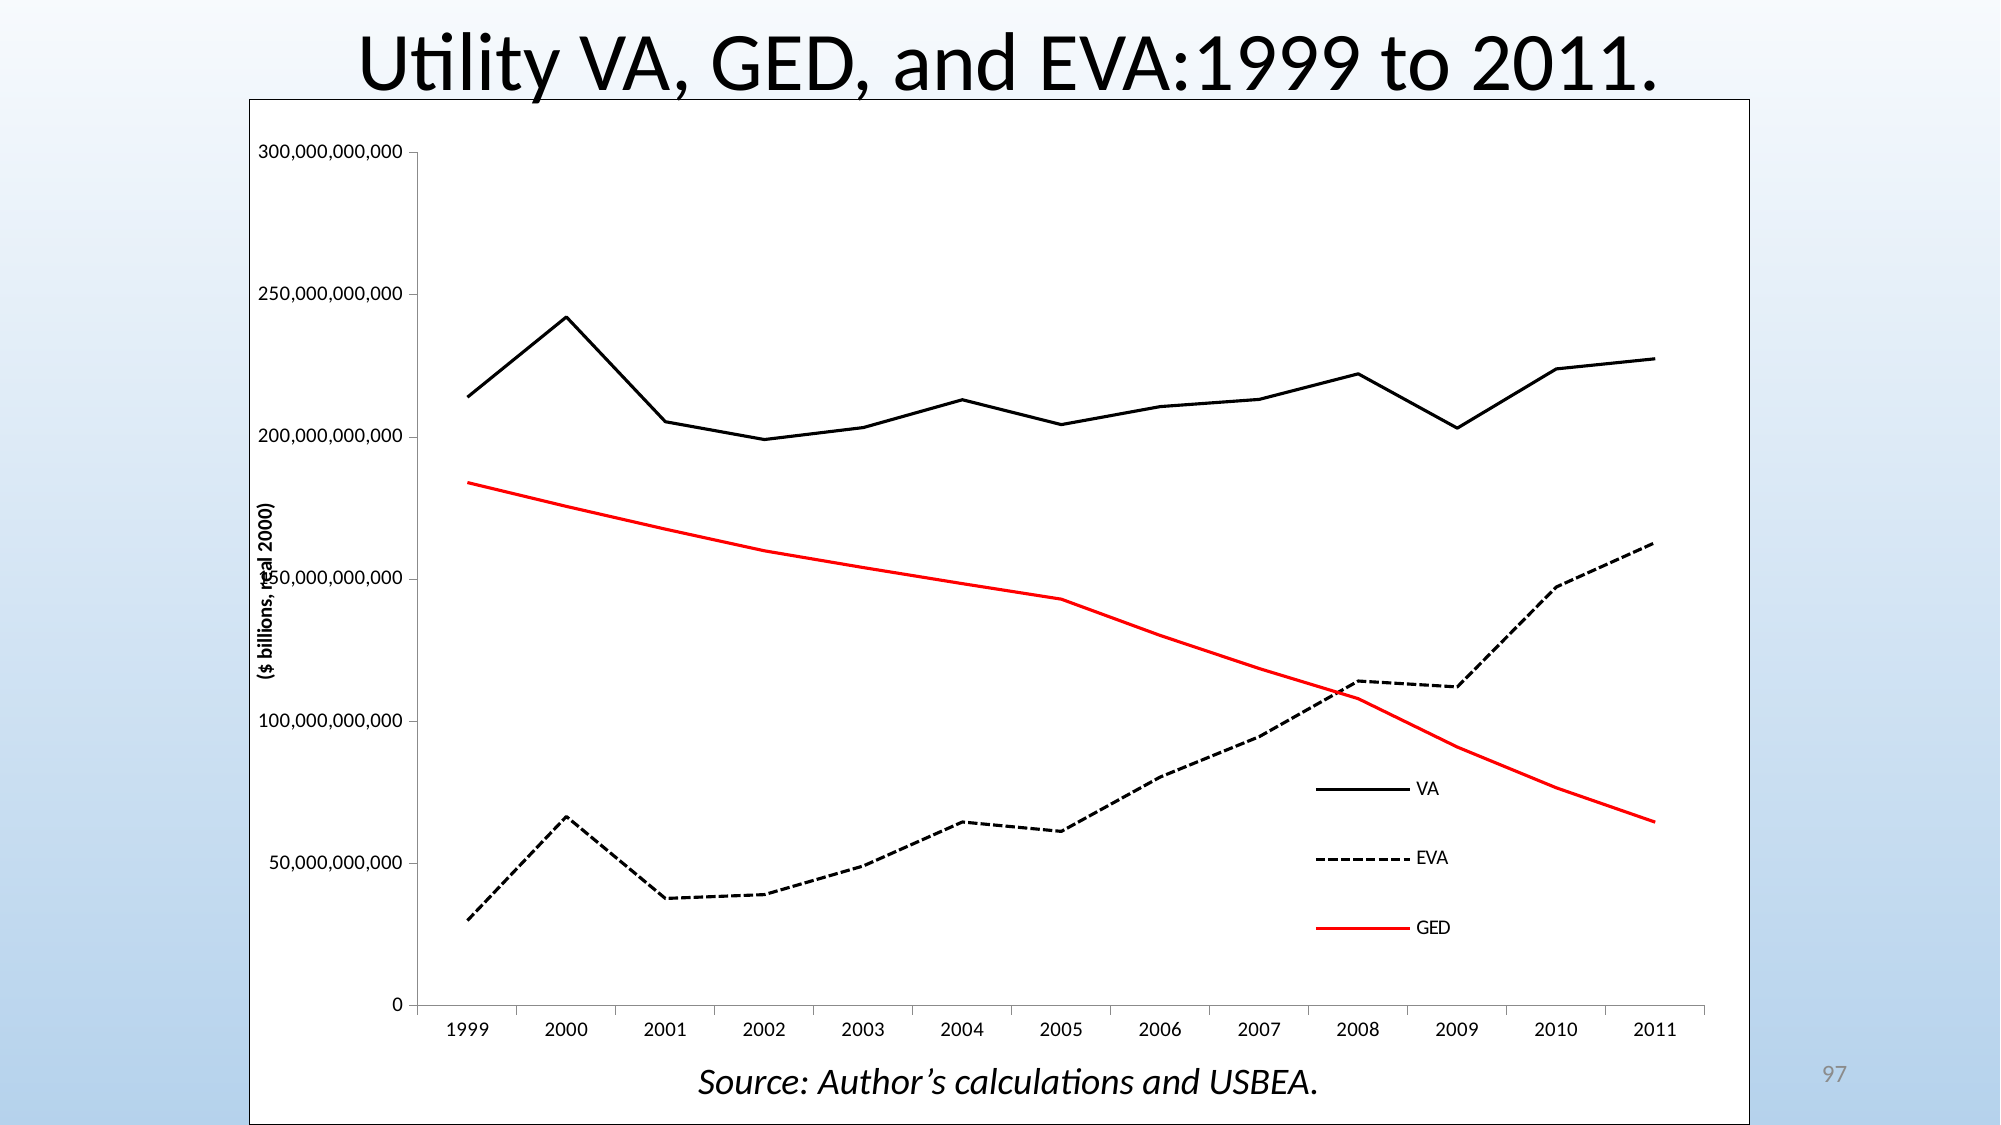

Utility VA, GED, and EVA:1999 to 2011.

### Chart

| Category | VA | EVA |  |
|---|---|---|---|
| 1999 | 214012802435.70703 | 30012802435.70703 | 184000000000.0 |
| 2000 | 242215627389.8169 | 66591083417.81595 | 175624543972.00095 |
| 2001 | 205395480460.1543 | 37765151952.690735 | 167630328507.46356 |
| 2002 | 199122583504.12677 | 39122583504.12677 | 160000000000.0 |
| 2003 | 203336683892.1441 | 49216801976.084595 | 154119881916.0595 |
| 2004 | 213112753326.5097 | 64656890815.13391 | 148455862511.3758 |
| 2005 | 204362000000.0 | 61362000000.0 | 143000000000.0 |
| 2006 | 210709170479.50217 | 80482897882.01619 | 130226272597.48598 |
| 2007 | 213239726296.7158 | 94646145355.2142 | 118593580941.50159 |
| 2008 | 222217101716.43216 | 114217101716.43216 | 108000000000.0 |
| 2009 | 203126934000.0 | 112128026403.3794 | 90998907596.6206 |
| 2010 | 223954363576.66855 | 147280278541.68433 | 76674085034.98422 |
| 2011 | 227522279993.89905 | 162918039446.1772 | 64604240547.721855 |
97
Source: Author’s calculations and USBEA.